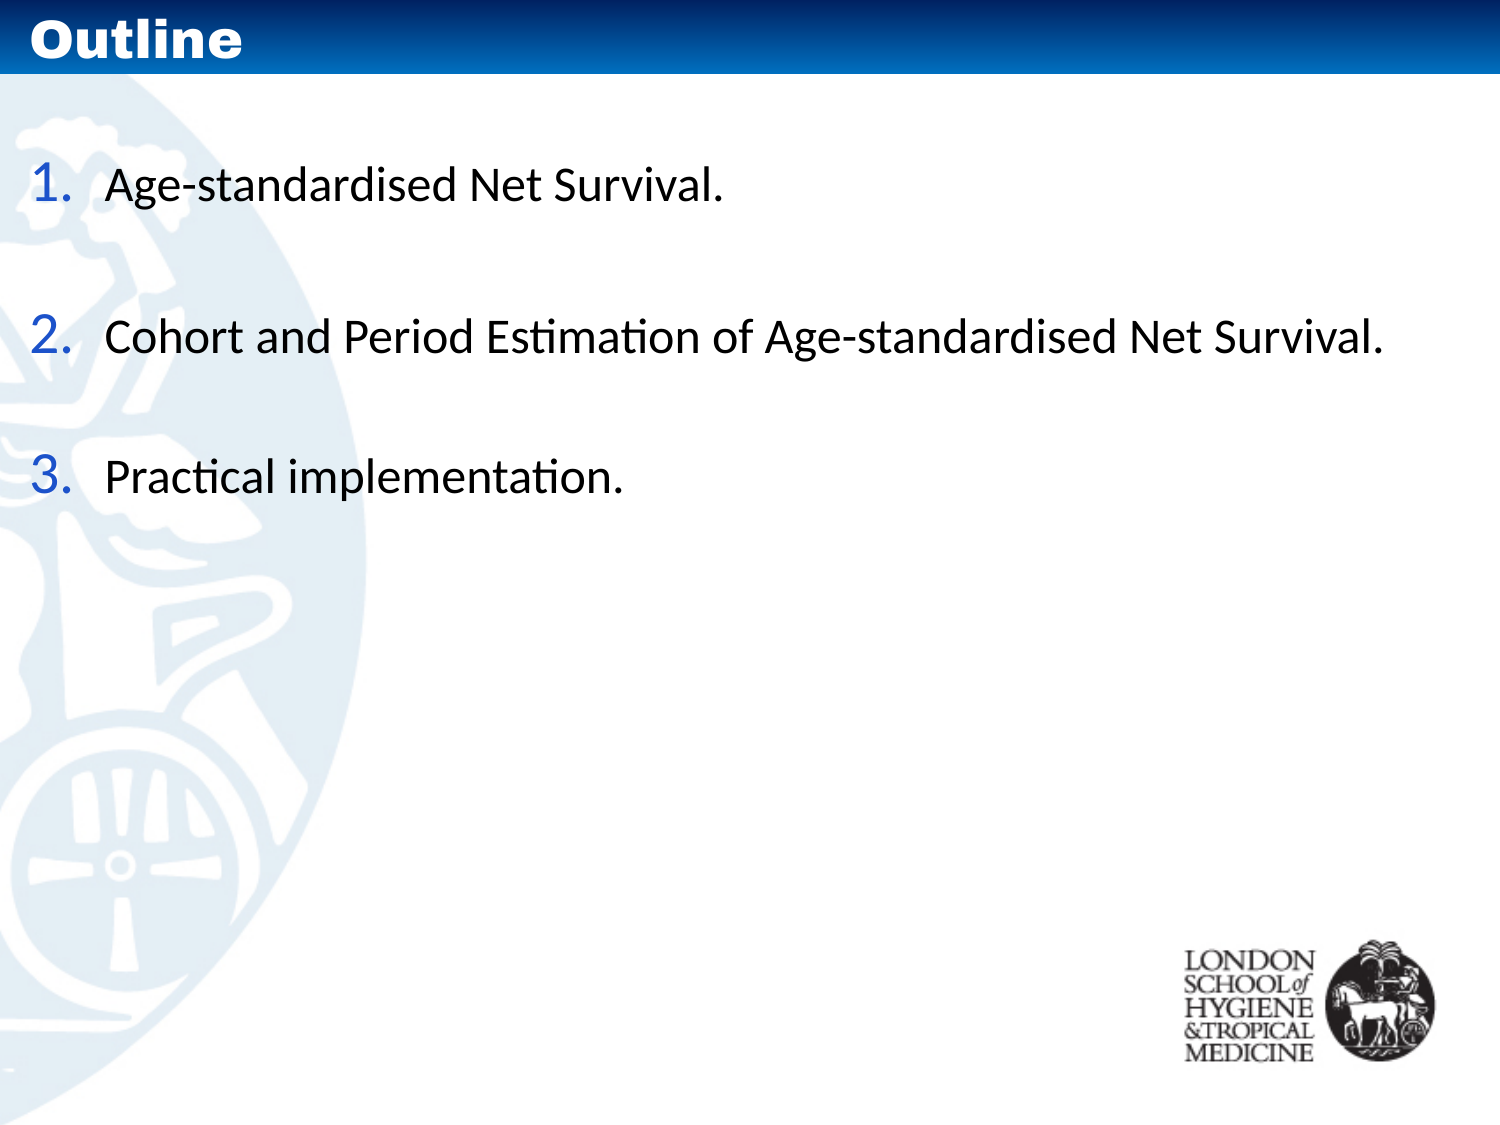

# Outline
2

Age-standardised Net Survival.

Cohort and Period Estimation of Age-standardised Net Survival.

Practical implementation.